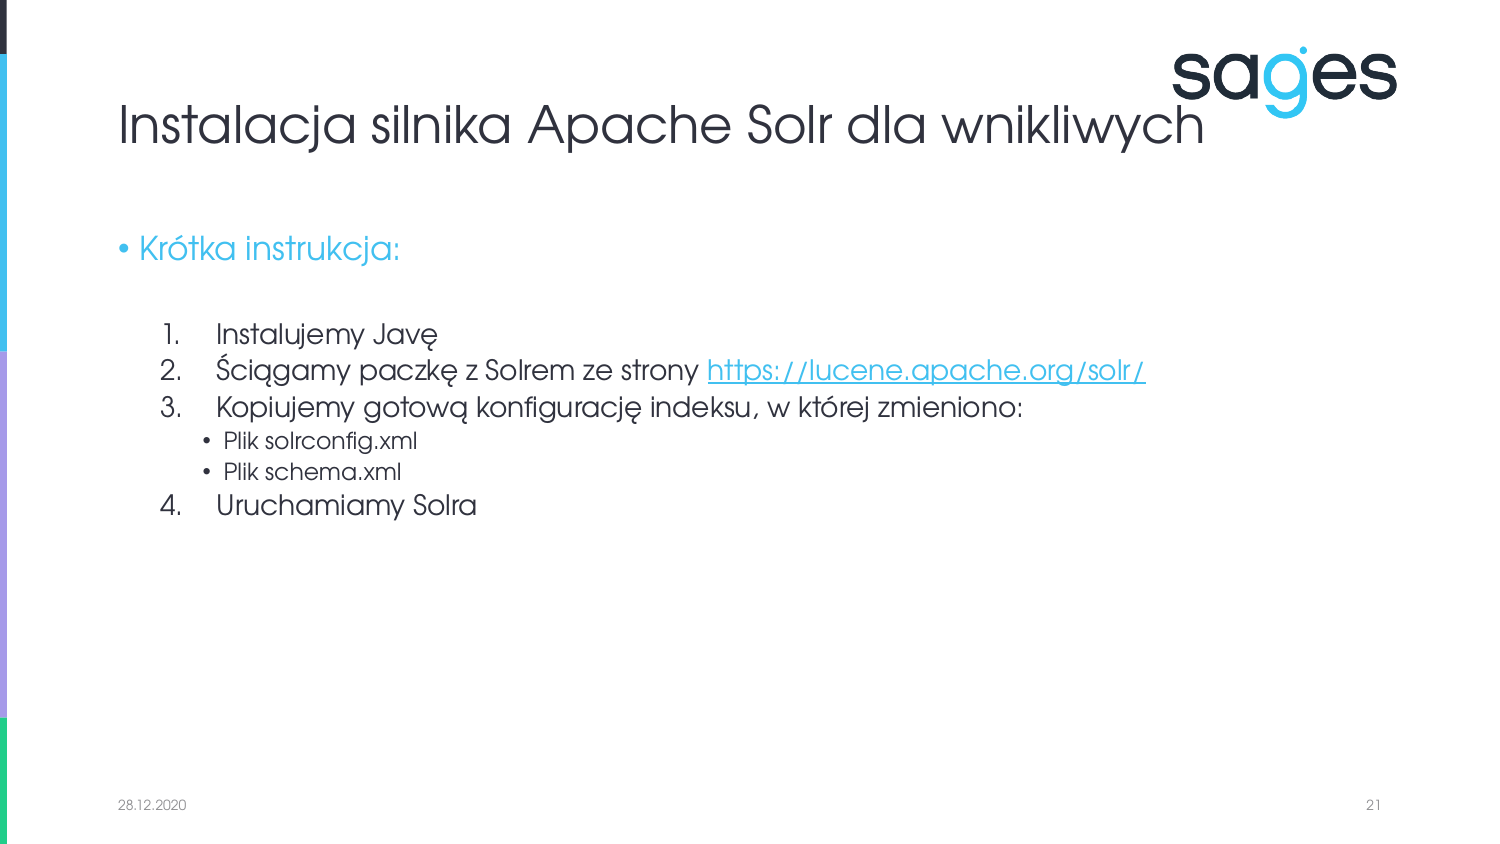

# Instalacja silnika Apache Solr dla wnikliwych
Krótka instrukcja:

Instalujemy Javę
Ściągamy paczkę z Solrem ze strony https://lucene.apache.org/solr/
Kopiujemy gotową konfigurację indeksu, w której zmieniono:
Plik solrconfig.xml
Plik schema.xml
Uruchamiamy Solra

28.12.2020
21